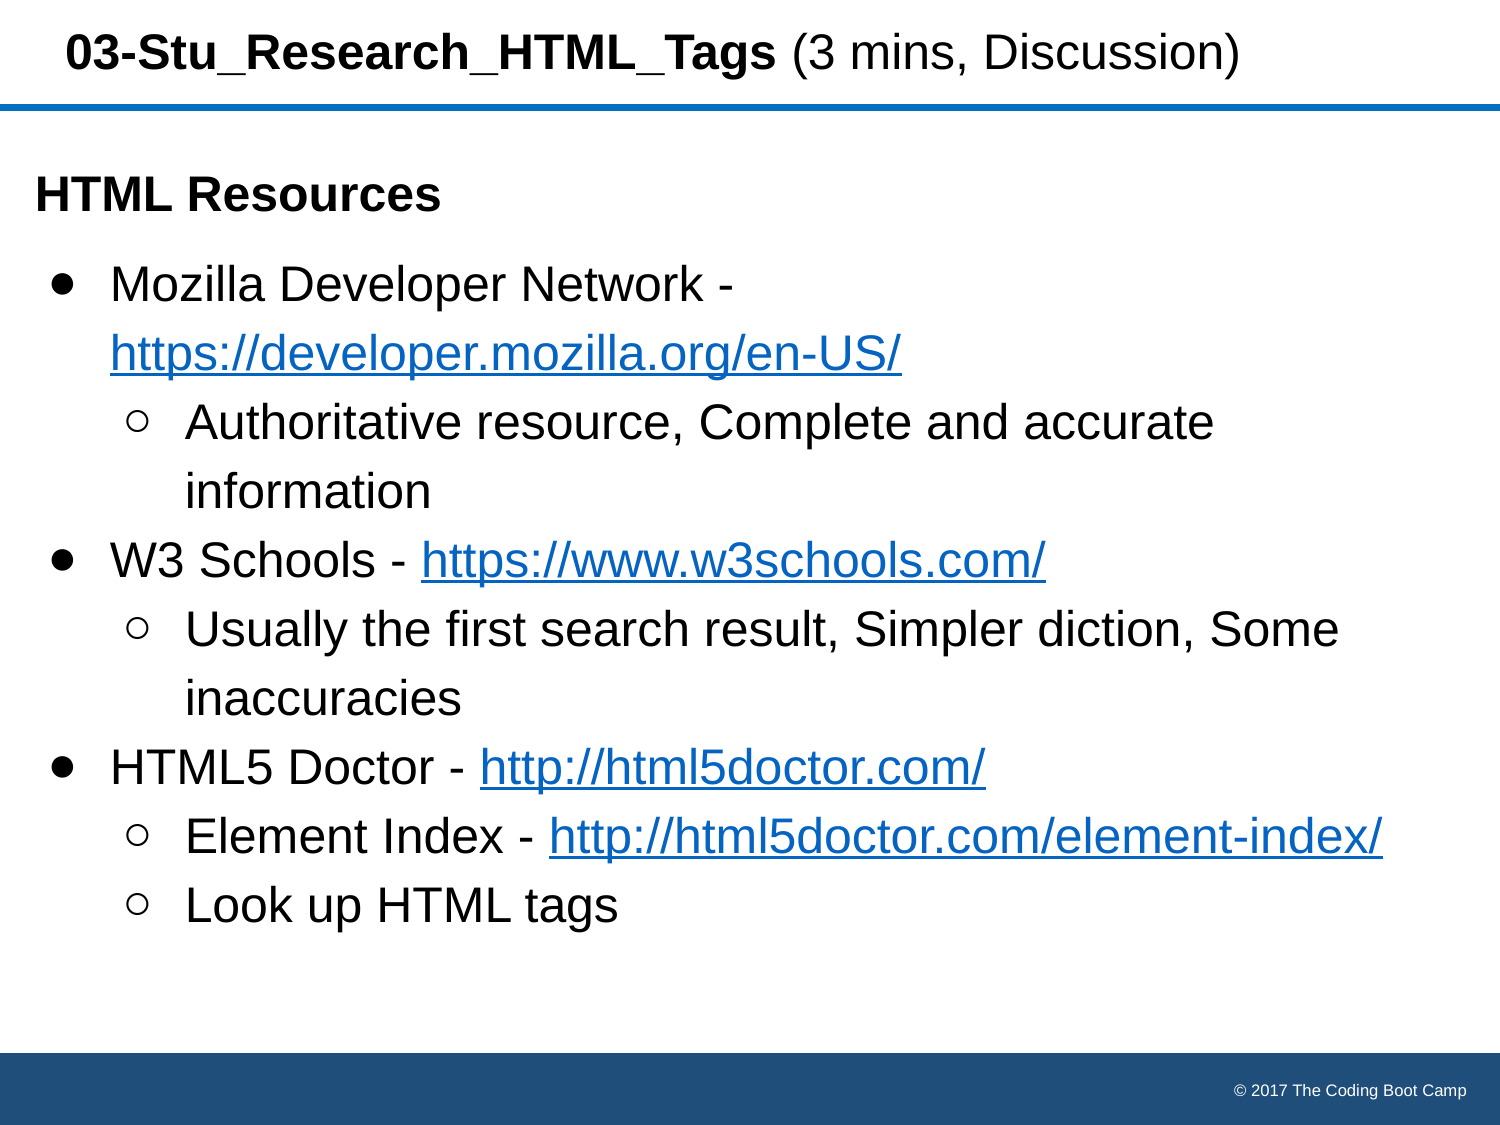

# 03-Stu_Research_HTML_Tags (3 mins, Discussion)
HTML Resources
Mozilla Developer Network - https://developer.mozilla.org/en-US/
Authoritative resource, Complete and accurate information
W3 Schools - https://www.w3schools.com/
Usually the first search result, Simpler diction, Some inaccuracies
HTML5 Doctor - http://html5doctor.com/
Element Index - http://html5doctor.com/element-index/
Look up HTML tags